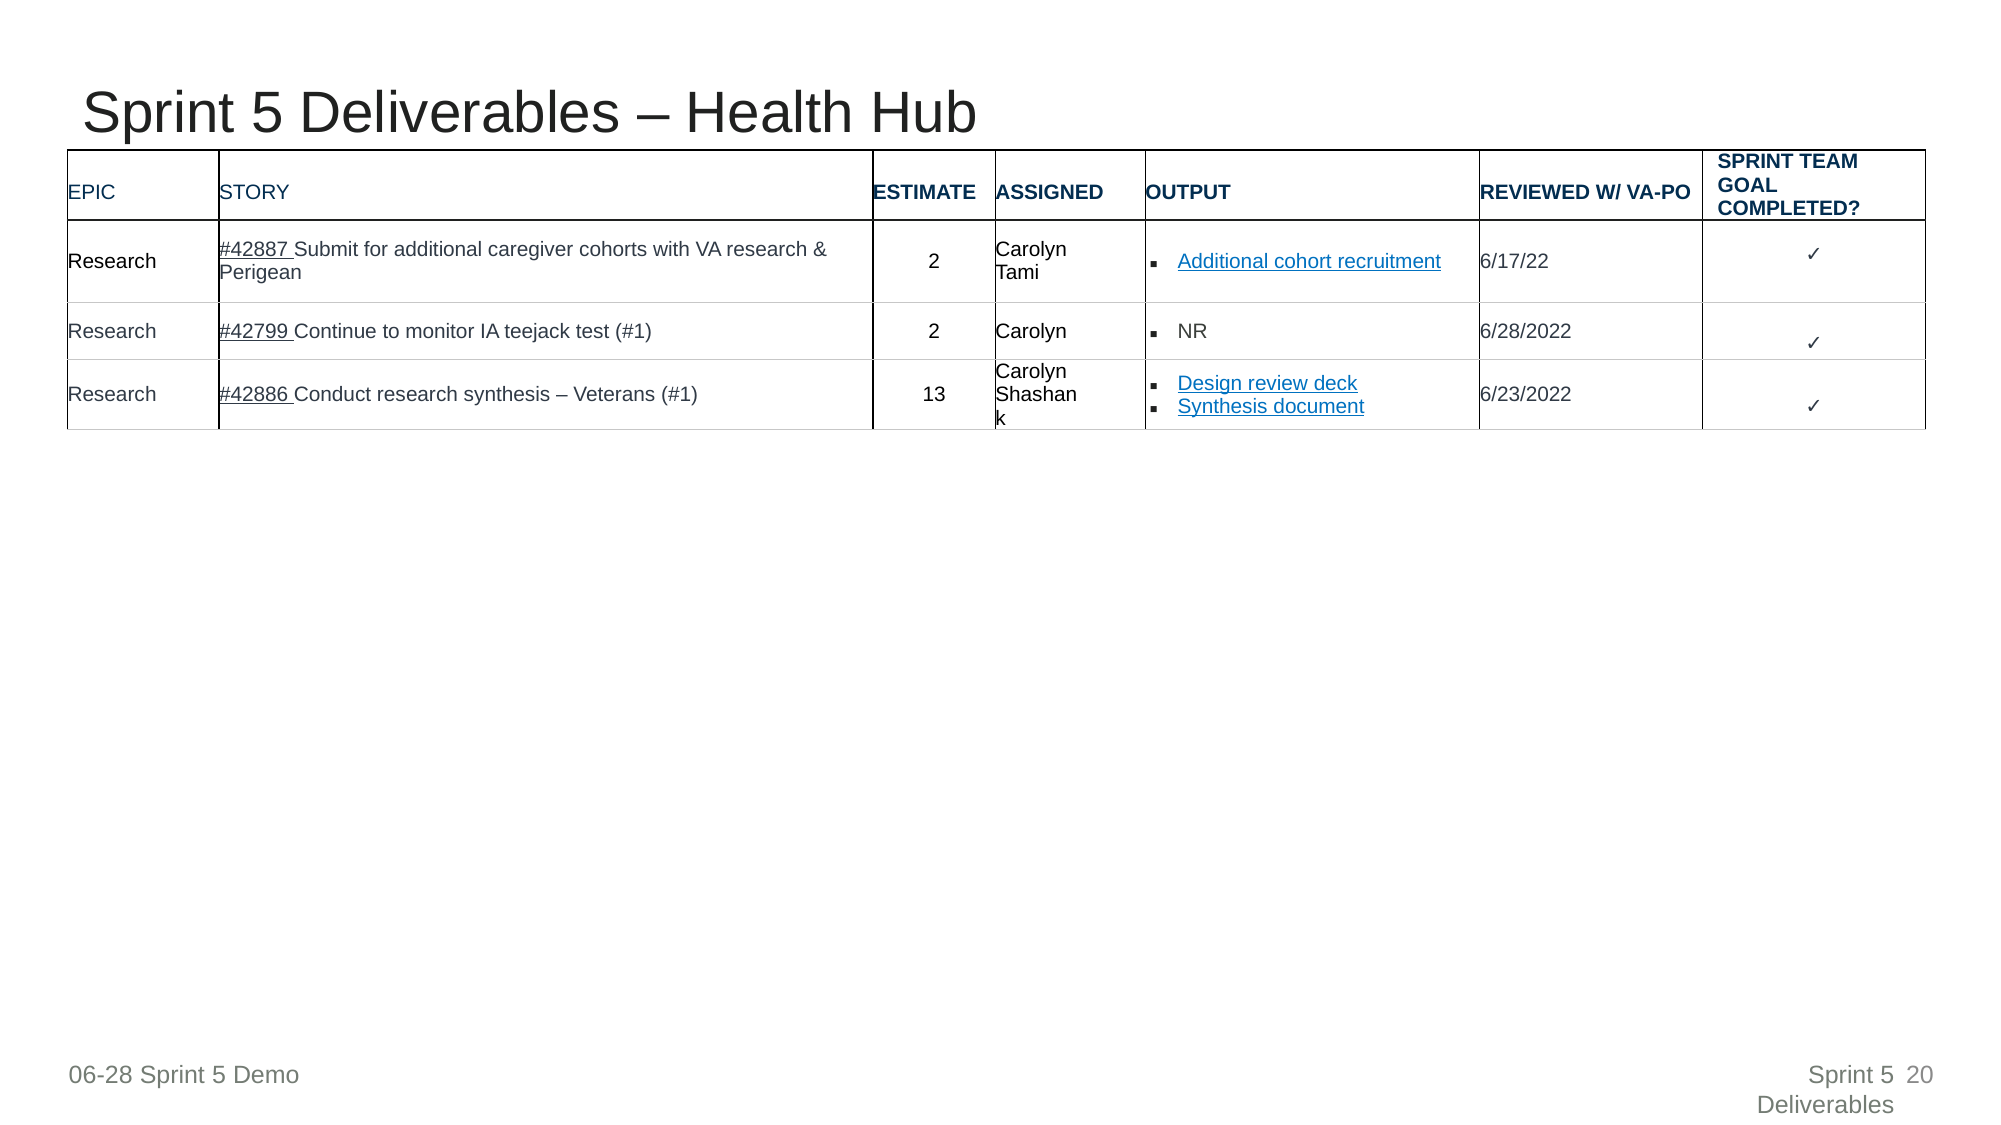

# Sprint 5 Deliverables – Health Hub
| EPIC | STORY | ESTIMATE | ASSIGNED | OUTPUT | REVIEWED W/ VA-PO | SPRINT TEAM GOAL COMPLETED? |
| --- | --- | --- | --- | --- | --- | --- |
| Research | #42887 Submit for additional caregiver cohorts with VA research & Perigean | 2 | Carolyn Tami | Additional cohort recruitment | 6/17/22 | ✓ |
| Research | #42799 Continue to monitor IA teejack test (#1) | 2 | Carolyn | NR | 6/28/2022 | ✓ |
| Research | #42886 Conduct research synthesis – Veterans (#1) | 13 | Carolyn Shashank | Design review deck Synthesis document | 6/23/2022 | ✓ |
20
06-28 Sprint 5 Demo
Sprint 5 Deliverables